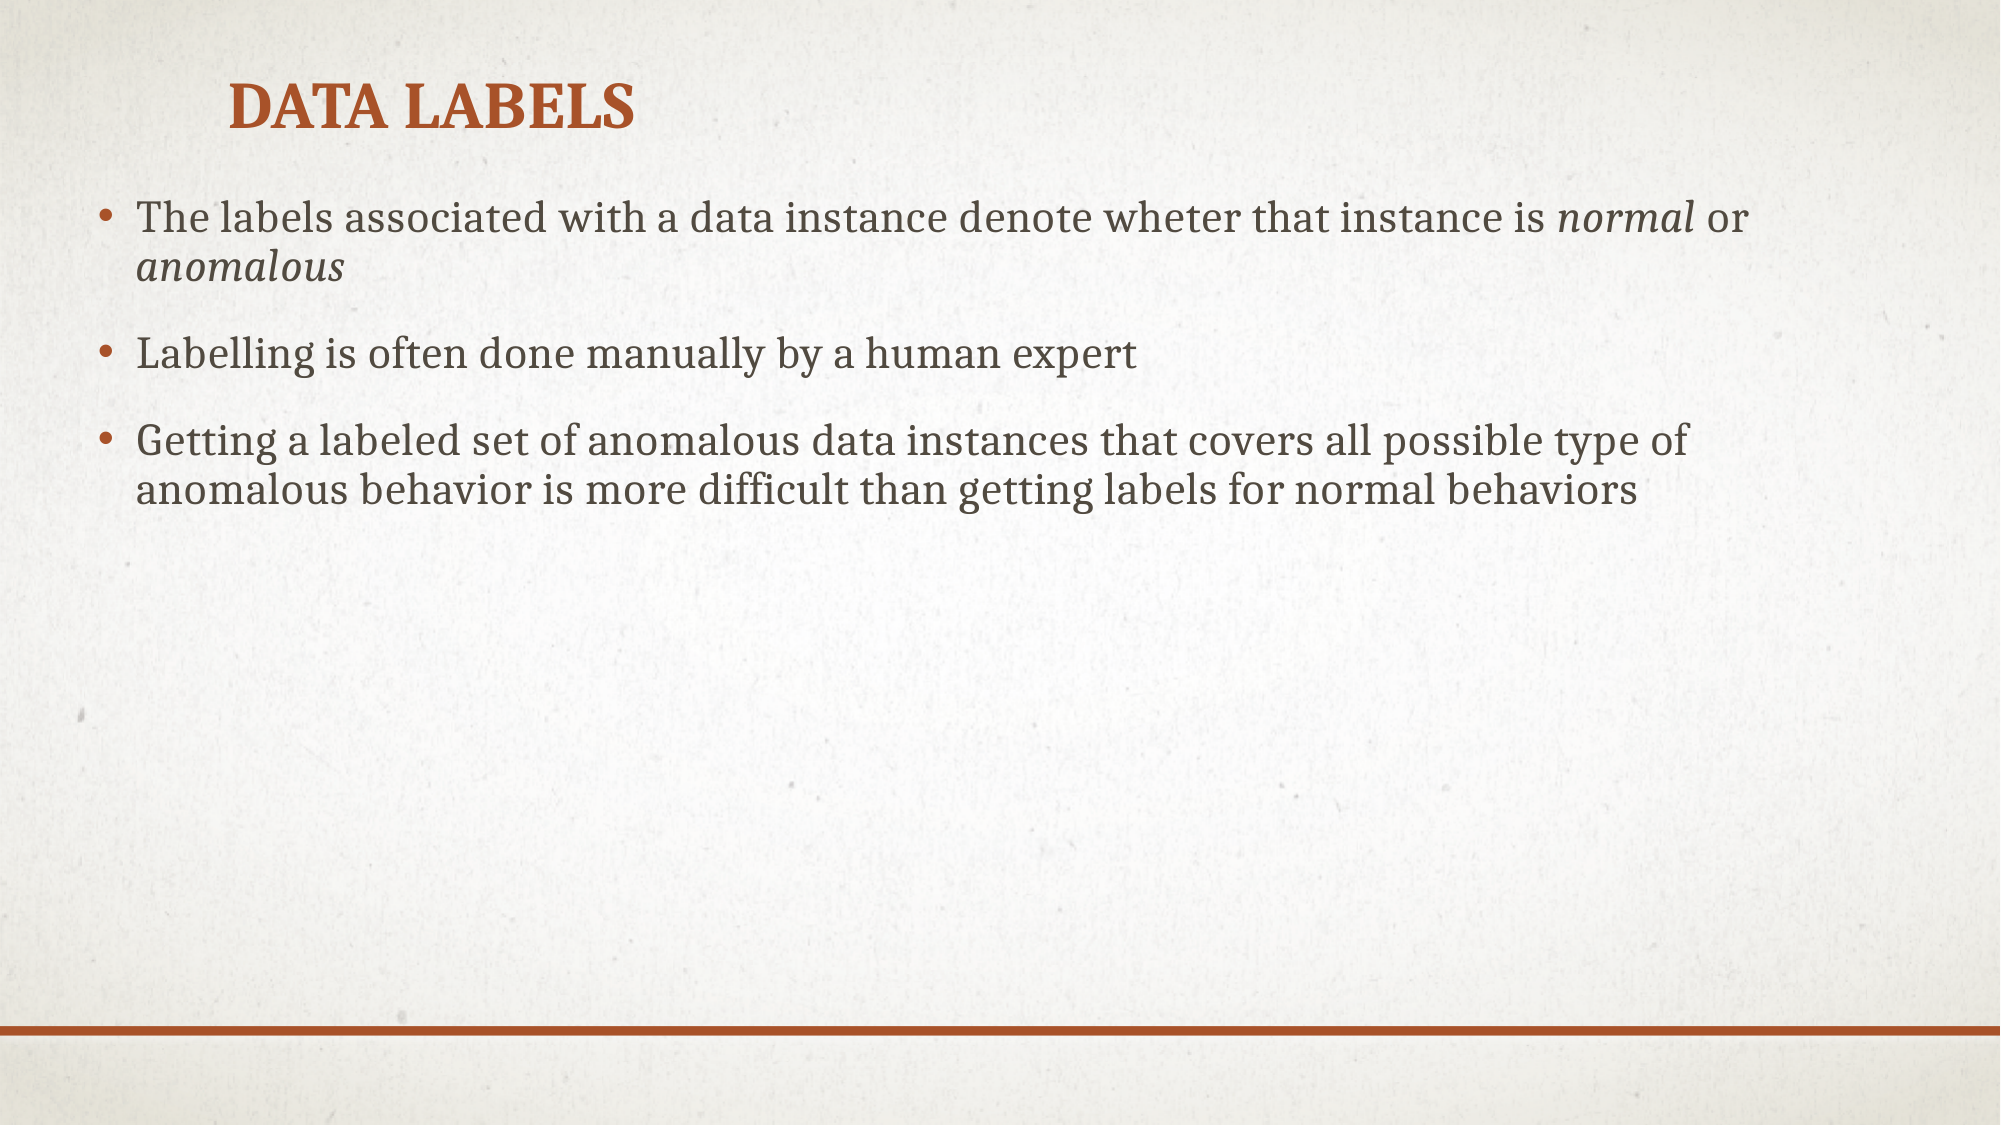

# Data labels
The labels associated with a data instance denote wheter that instance is normal or anomalous
Labelling is often done manually by a human expert
Getting a labeled set of anomalous data instances that covers all possible type of anomalous behavior is more difficult than getting labels for normal behaviors